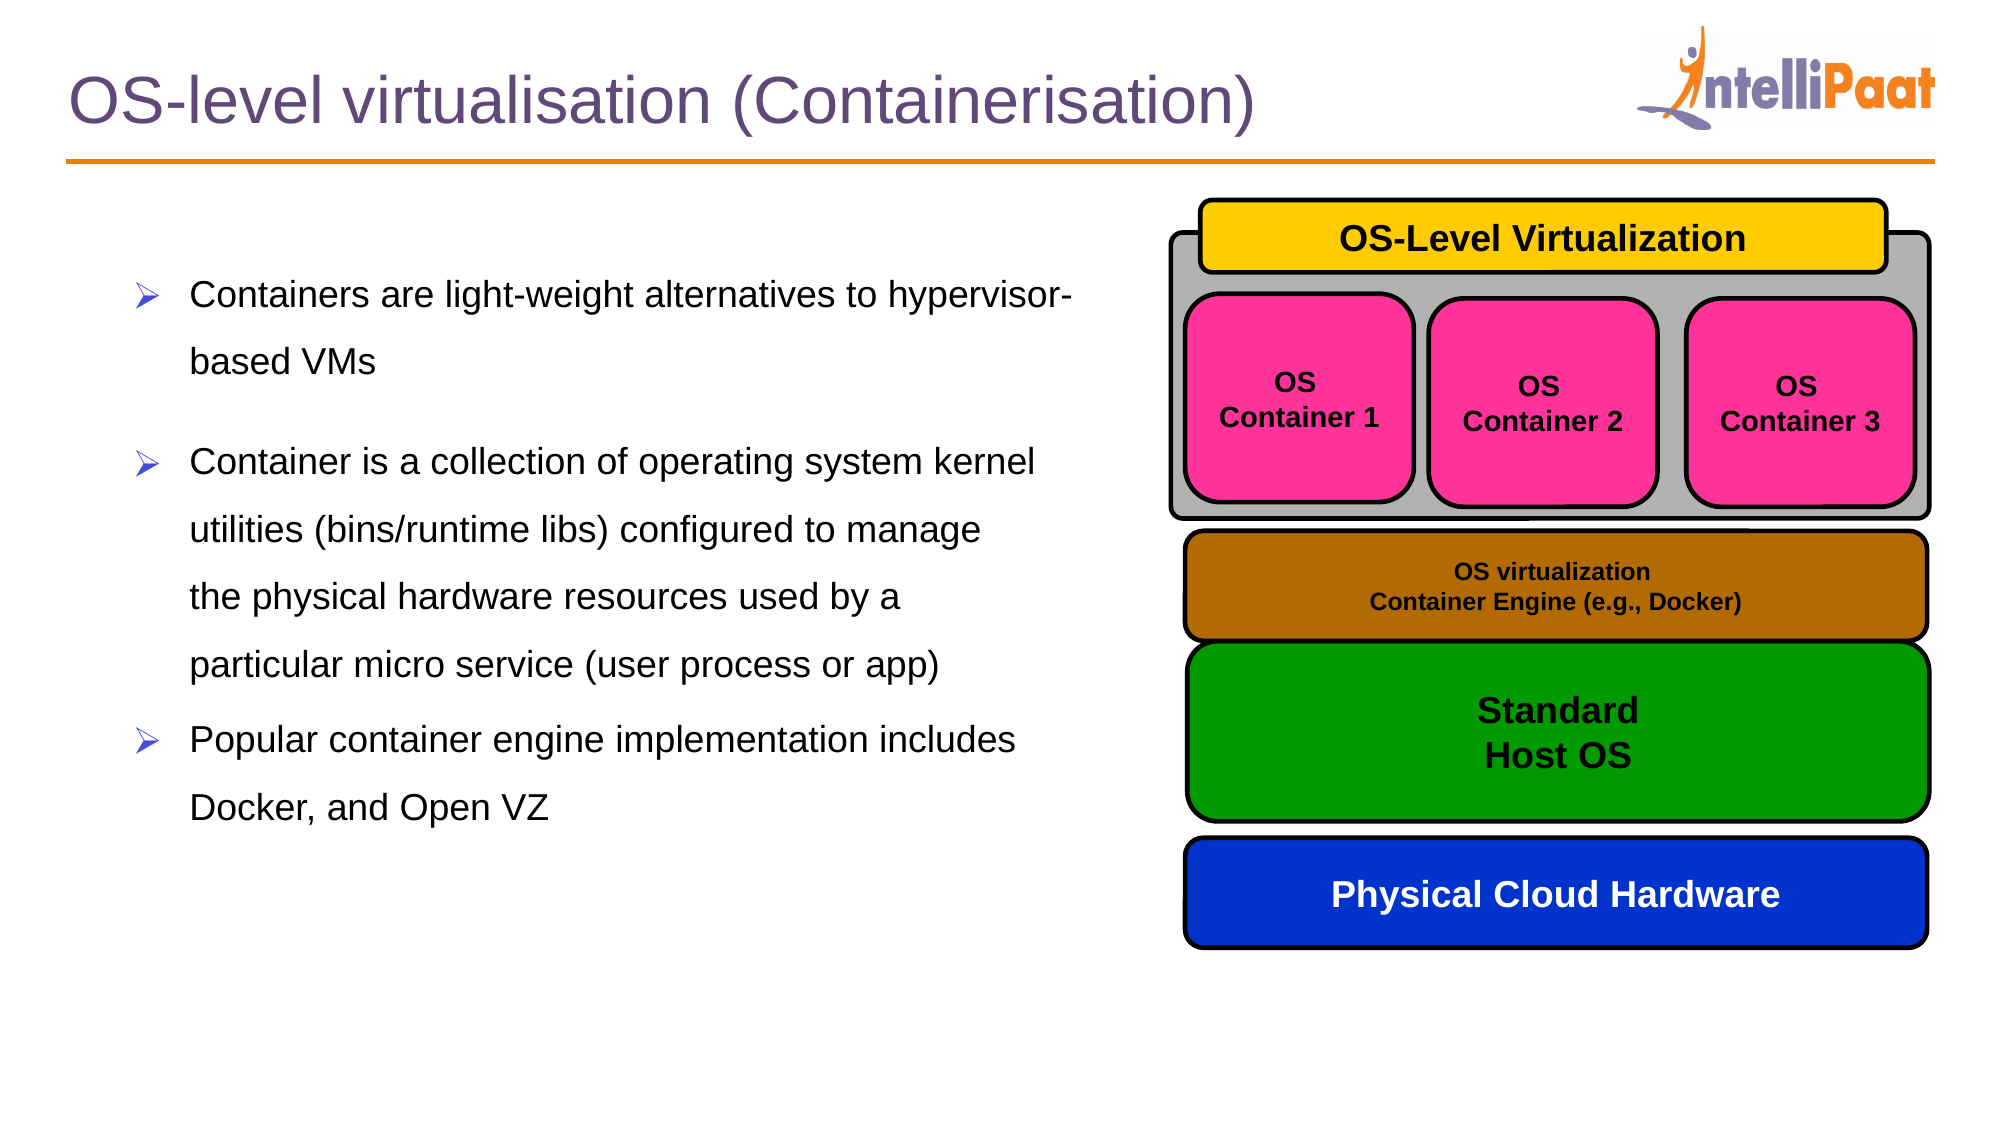

OS-level virtualisation (Containerisation)
OS-Level Virtualization

OS
Container 1
OS
Container 2
OS
Container 3
OS virtualization
Container Engine (e.g., Docker)
Standard
Host OS
Physical Cloud Hardware
Containers are light-weight alternatives to hypervisor-based VMs
Container is a collection of operating system kernel utilities (bins/runtime libs) configured to manage the physical hardware resources used by a particular micro service (user process or app)
Popular container engine implementation includes Docker, and Open VZ